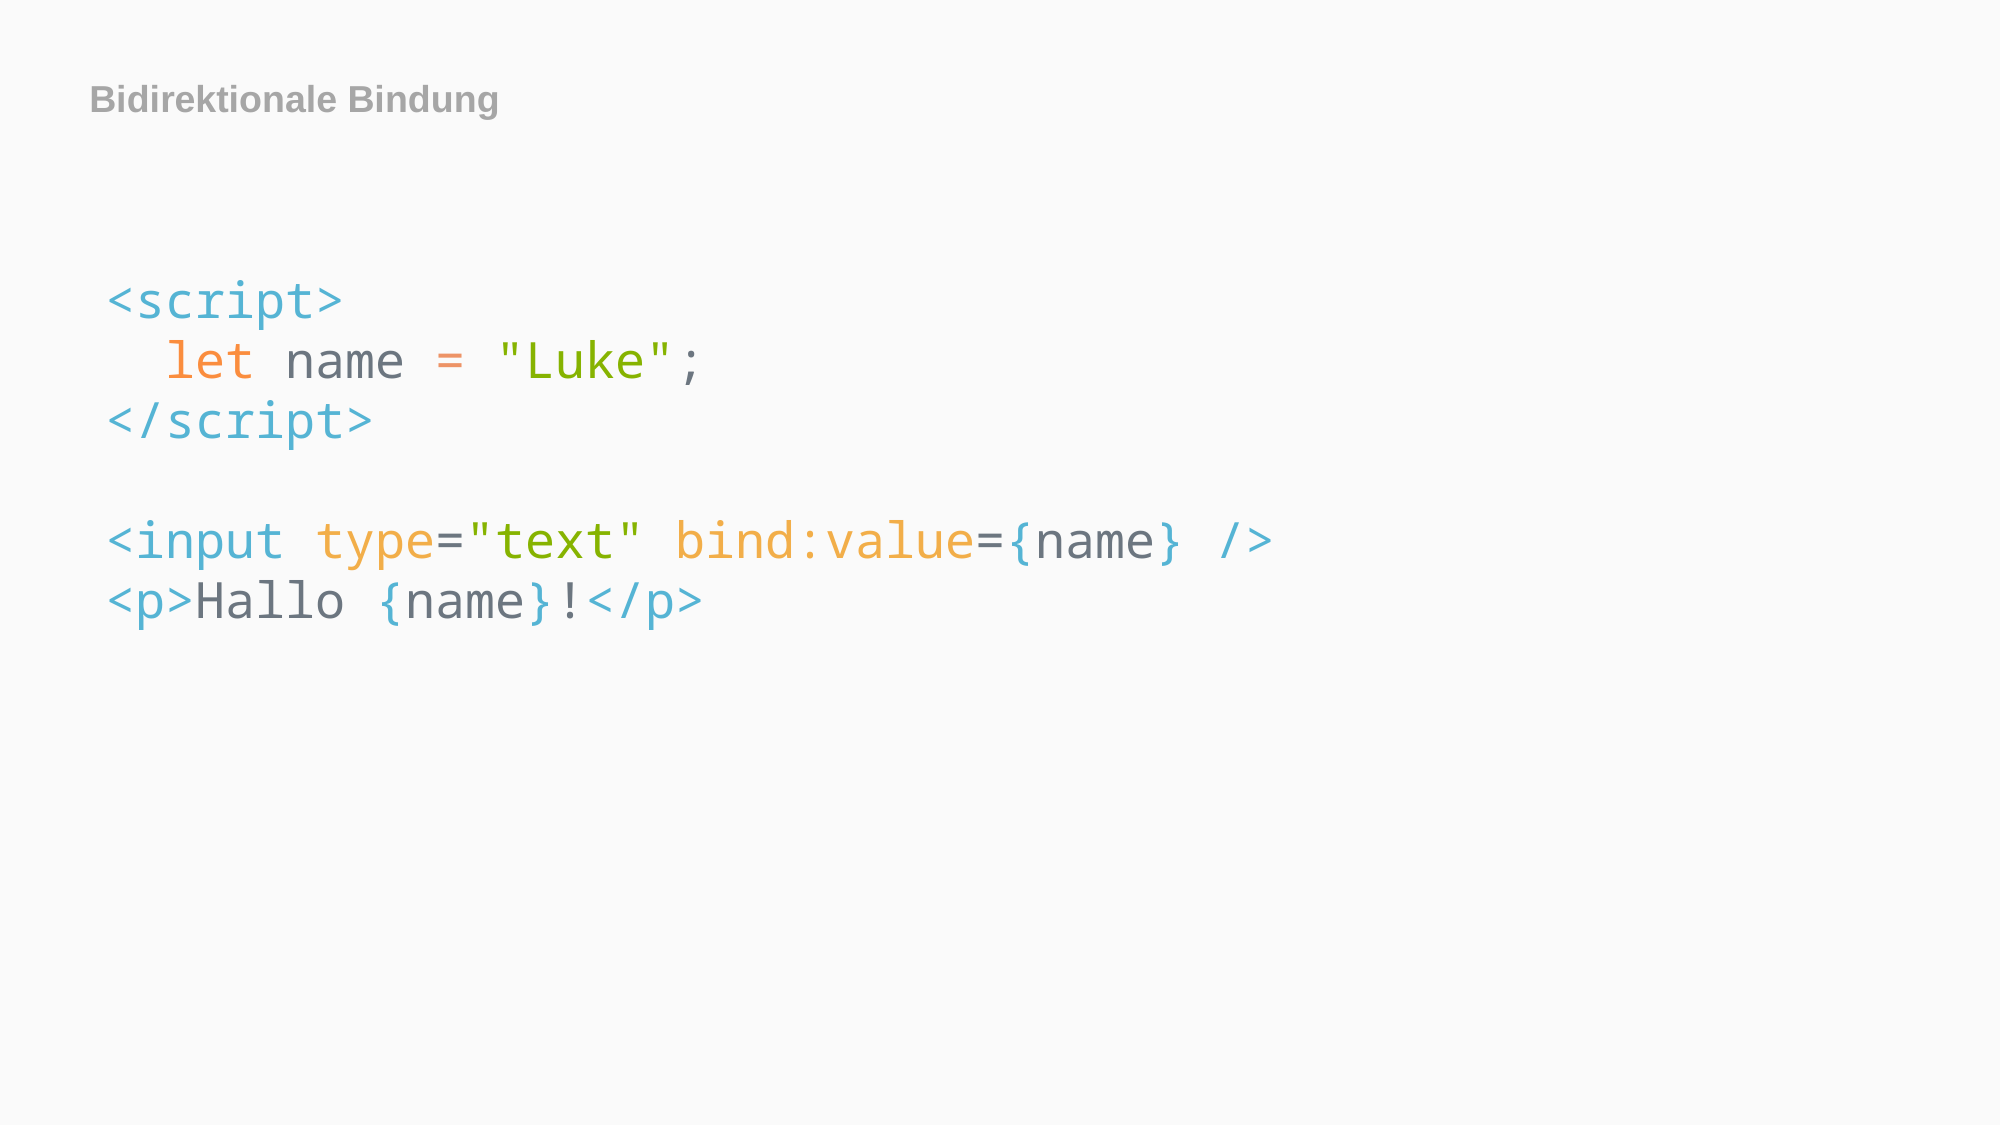

Bidirektionale Bindung
<script>
  let name = "Luke";
</script>
<input type="text" bind:value={name} />
<p>Hallo {name}!</p>